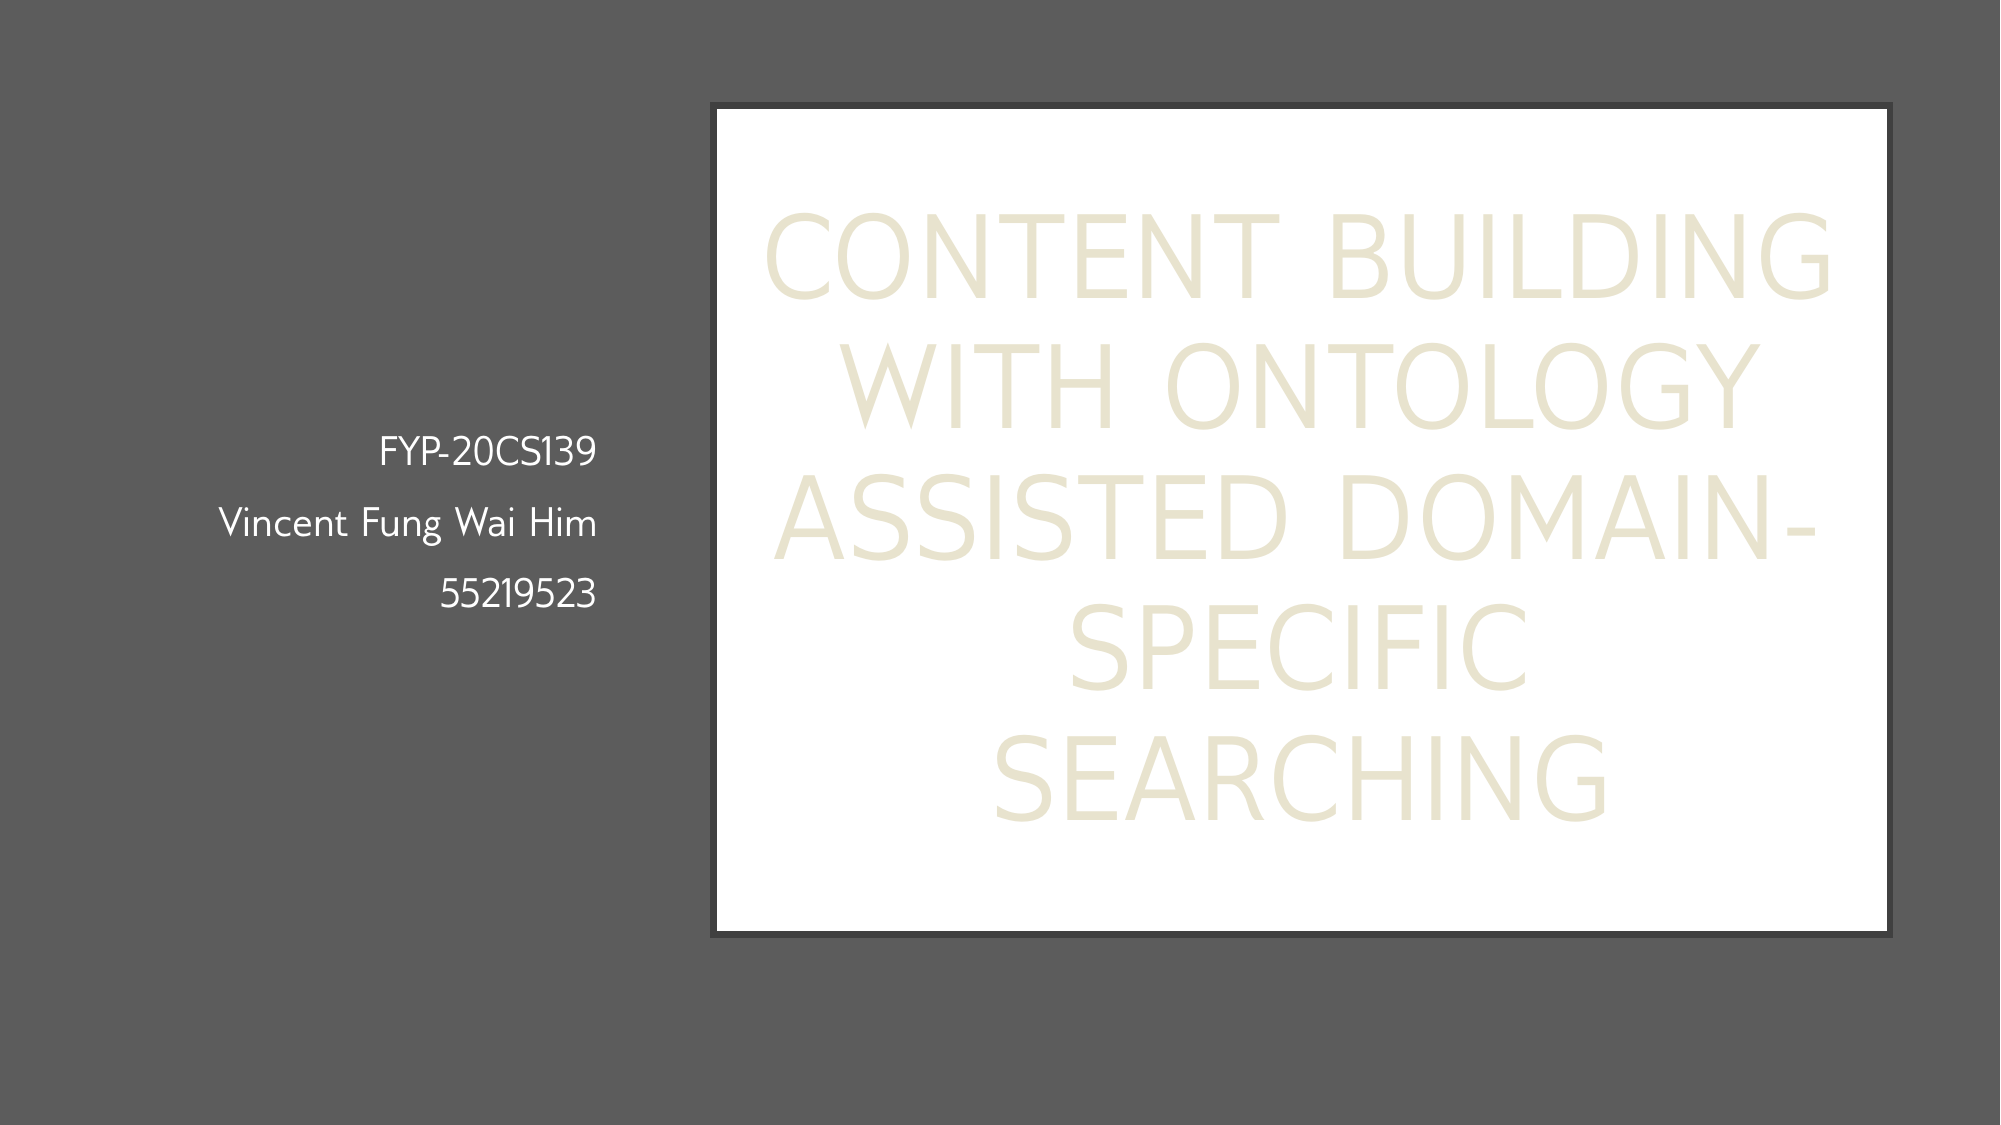

FYP-20CS139
Vincent Fung Wai Him
55219523
# Content building with ontology assisted domain-specific searching